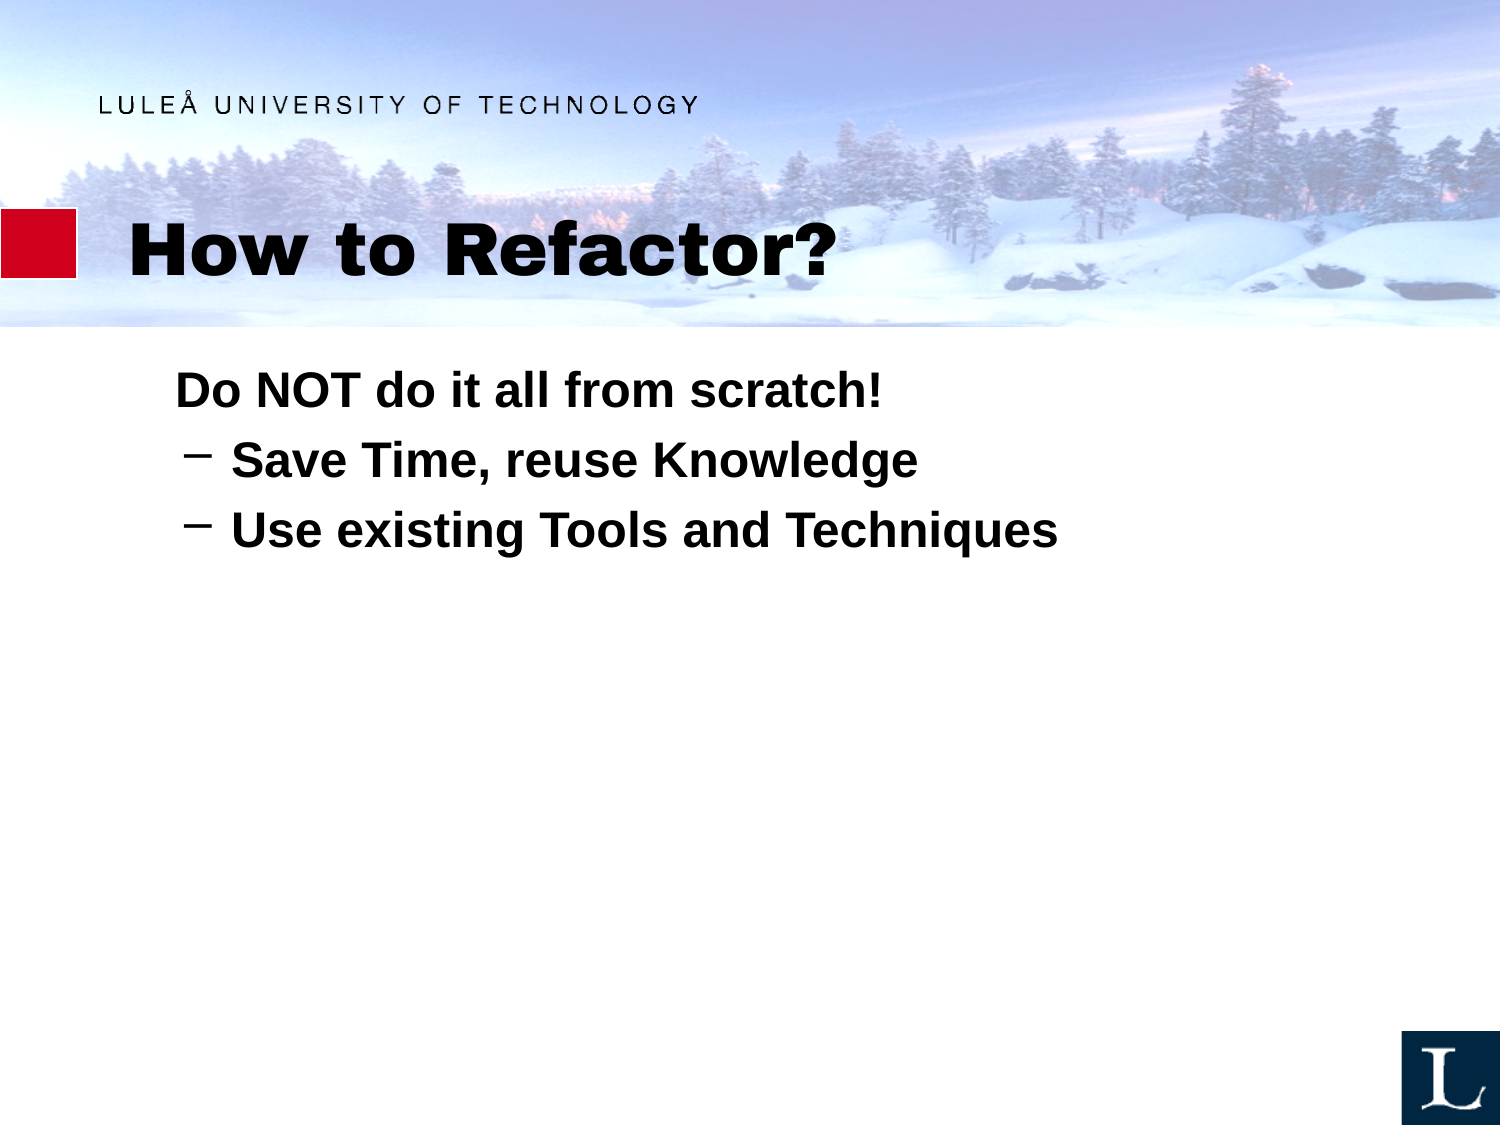

# How to Refactor?
Do NOT do it all from scratch!
Save Time, reuse Knowledge
Use existing Tools and Techniques